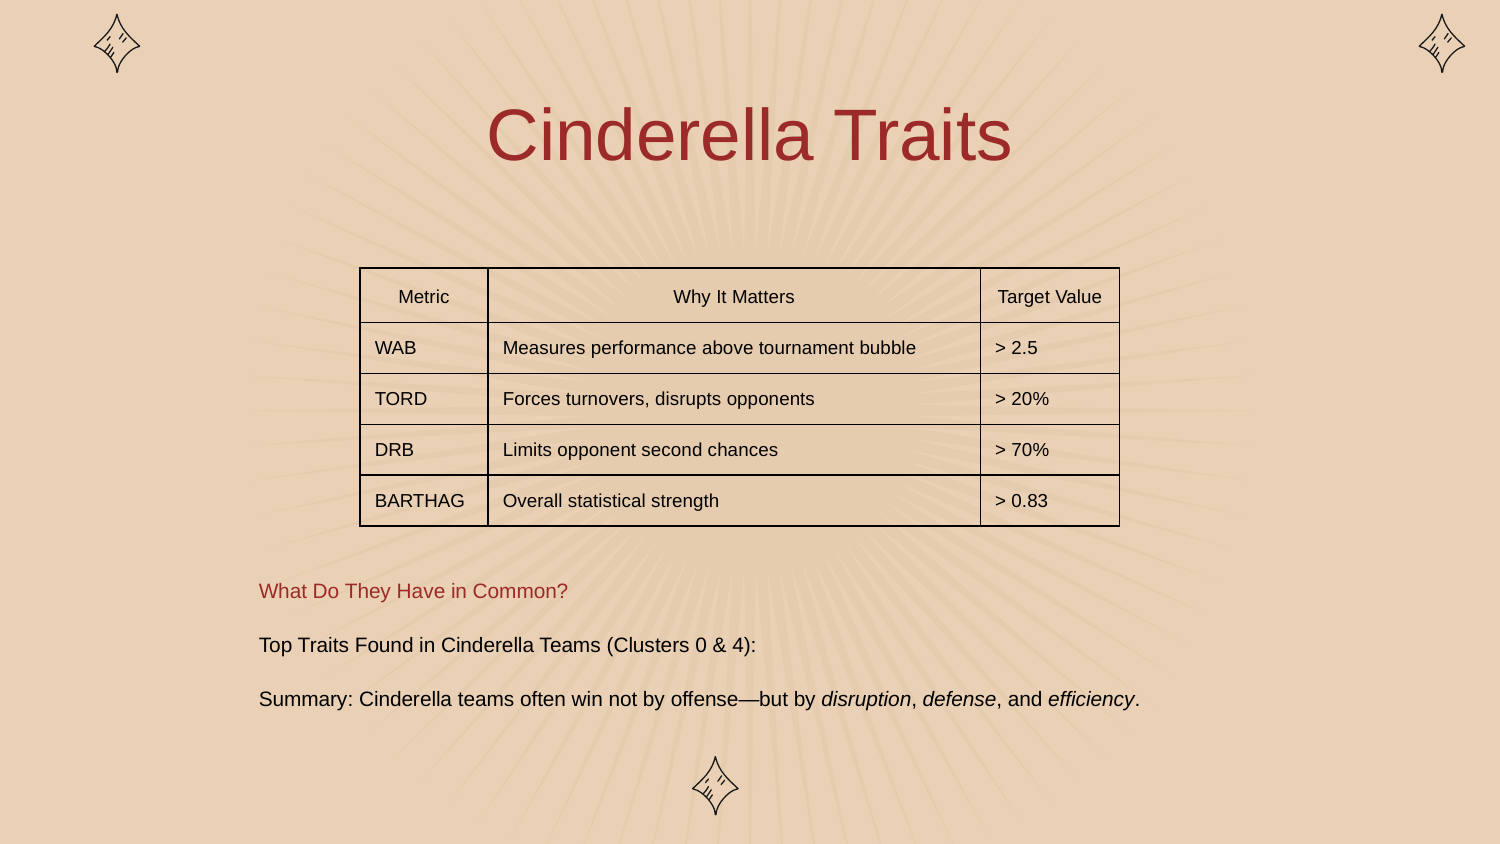

# Cinderella Traits
| Metric | Why It Matters | Target Value |
| --- | --- | --- |
| WAB | Measures performance above tournament bubble | > 2.5 |
| TORD | Forces turnovers, disrupts opponents | > 20% |
| DRB | Limits opponent second chances | > 70% |
| BARTHAG | Overall statistical strength | > 0.83 |
What Do They Have in Common?
Top Traits Found in Cinderella Teams (Clusters 0 & 4):
Summary: Cinderella teams often win not by offense—but by disruption, defense, and efficiency.